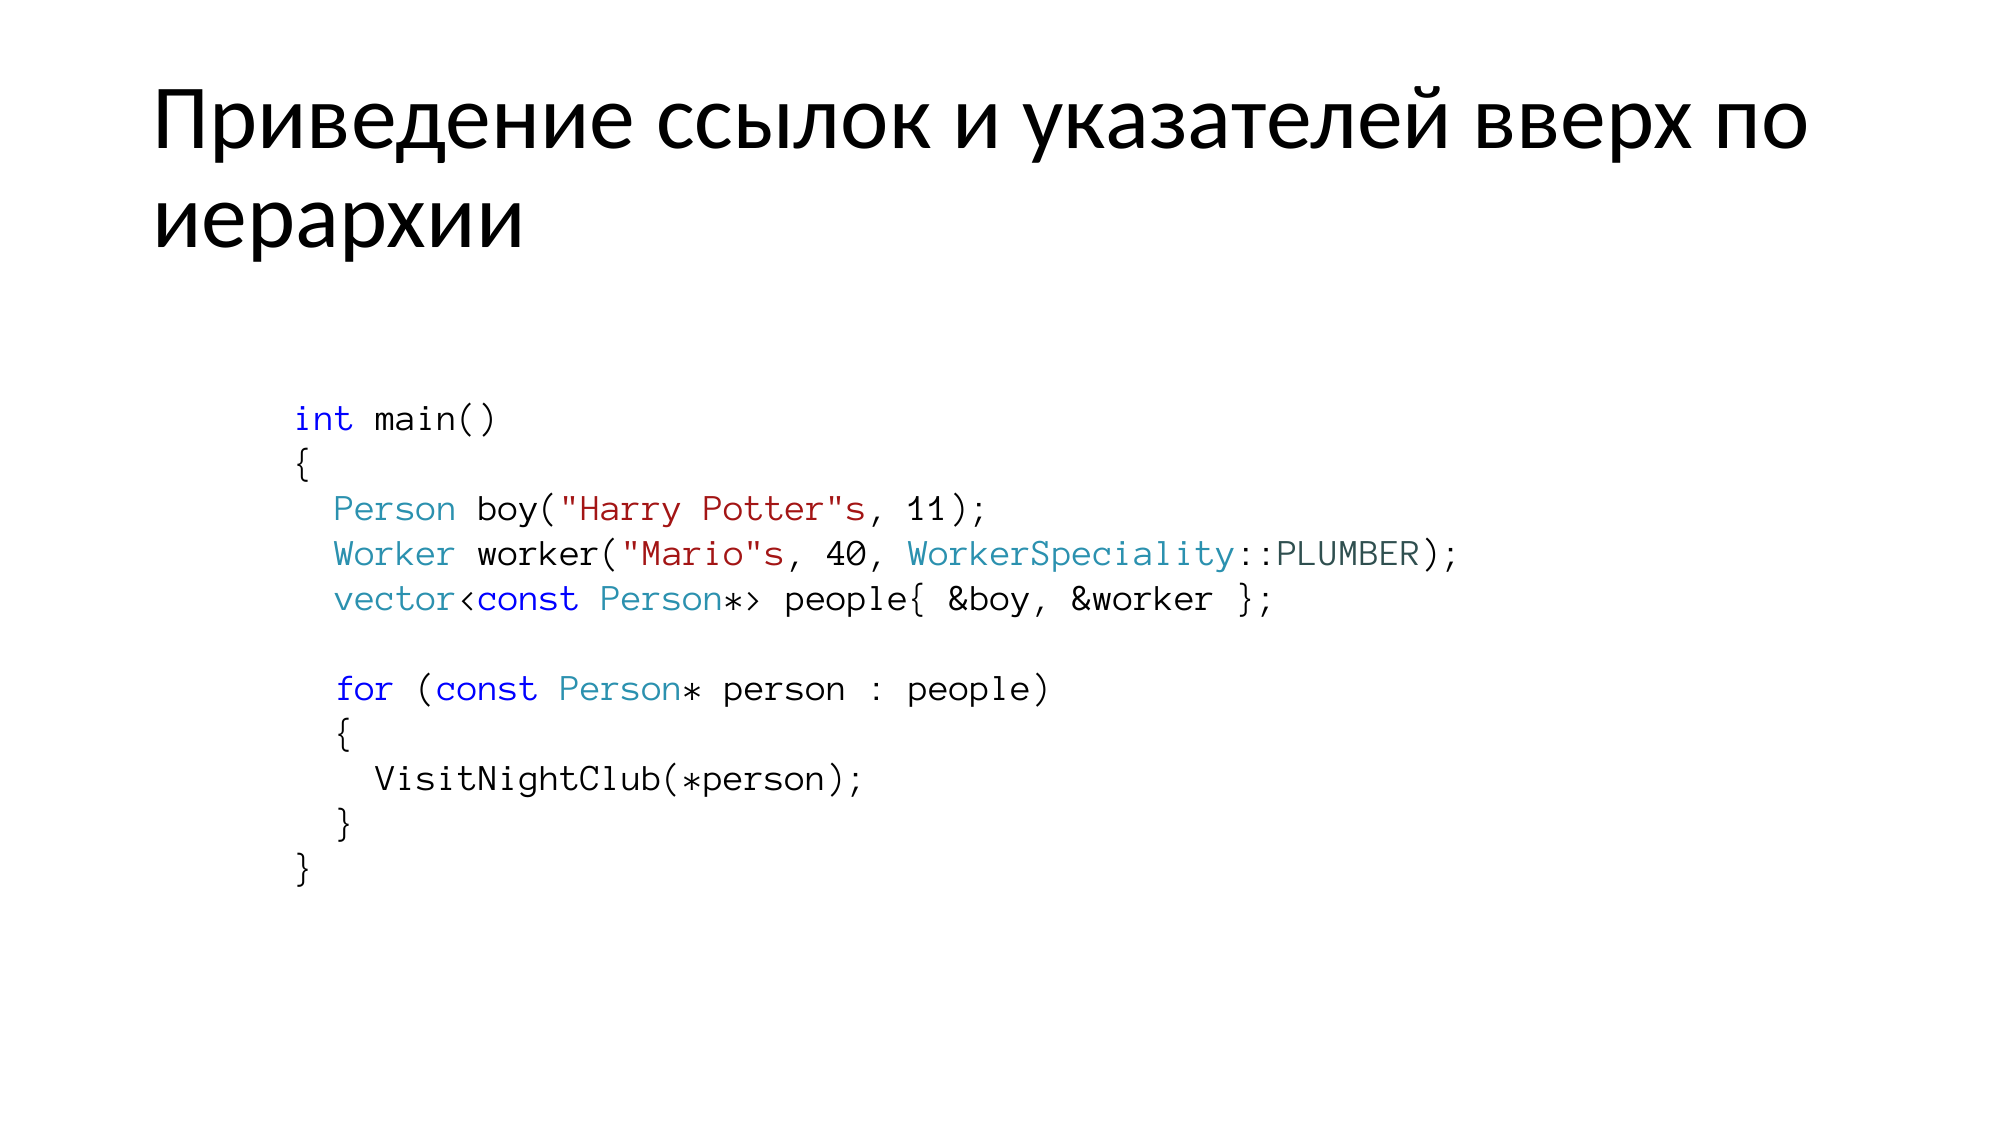

# Приведение ссылок и указателей вверх по иерархии
int main()
{
  Person boy("Harry Potter"s, 11);
  Worker worker("Mario"s, 40, WorkerSpeciality::PLUMBER);
  vector<const Person*> people{ &boy, &worker };

  for (const Person* person : people)
  {
    VisitNightClub(*person);
  }
}